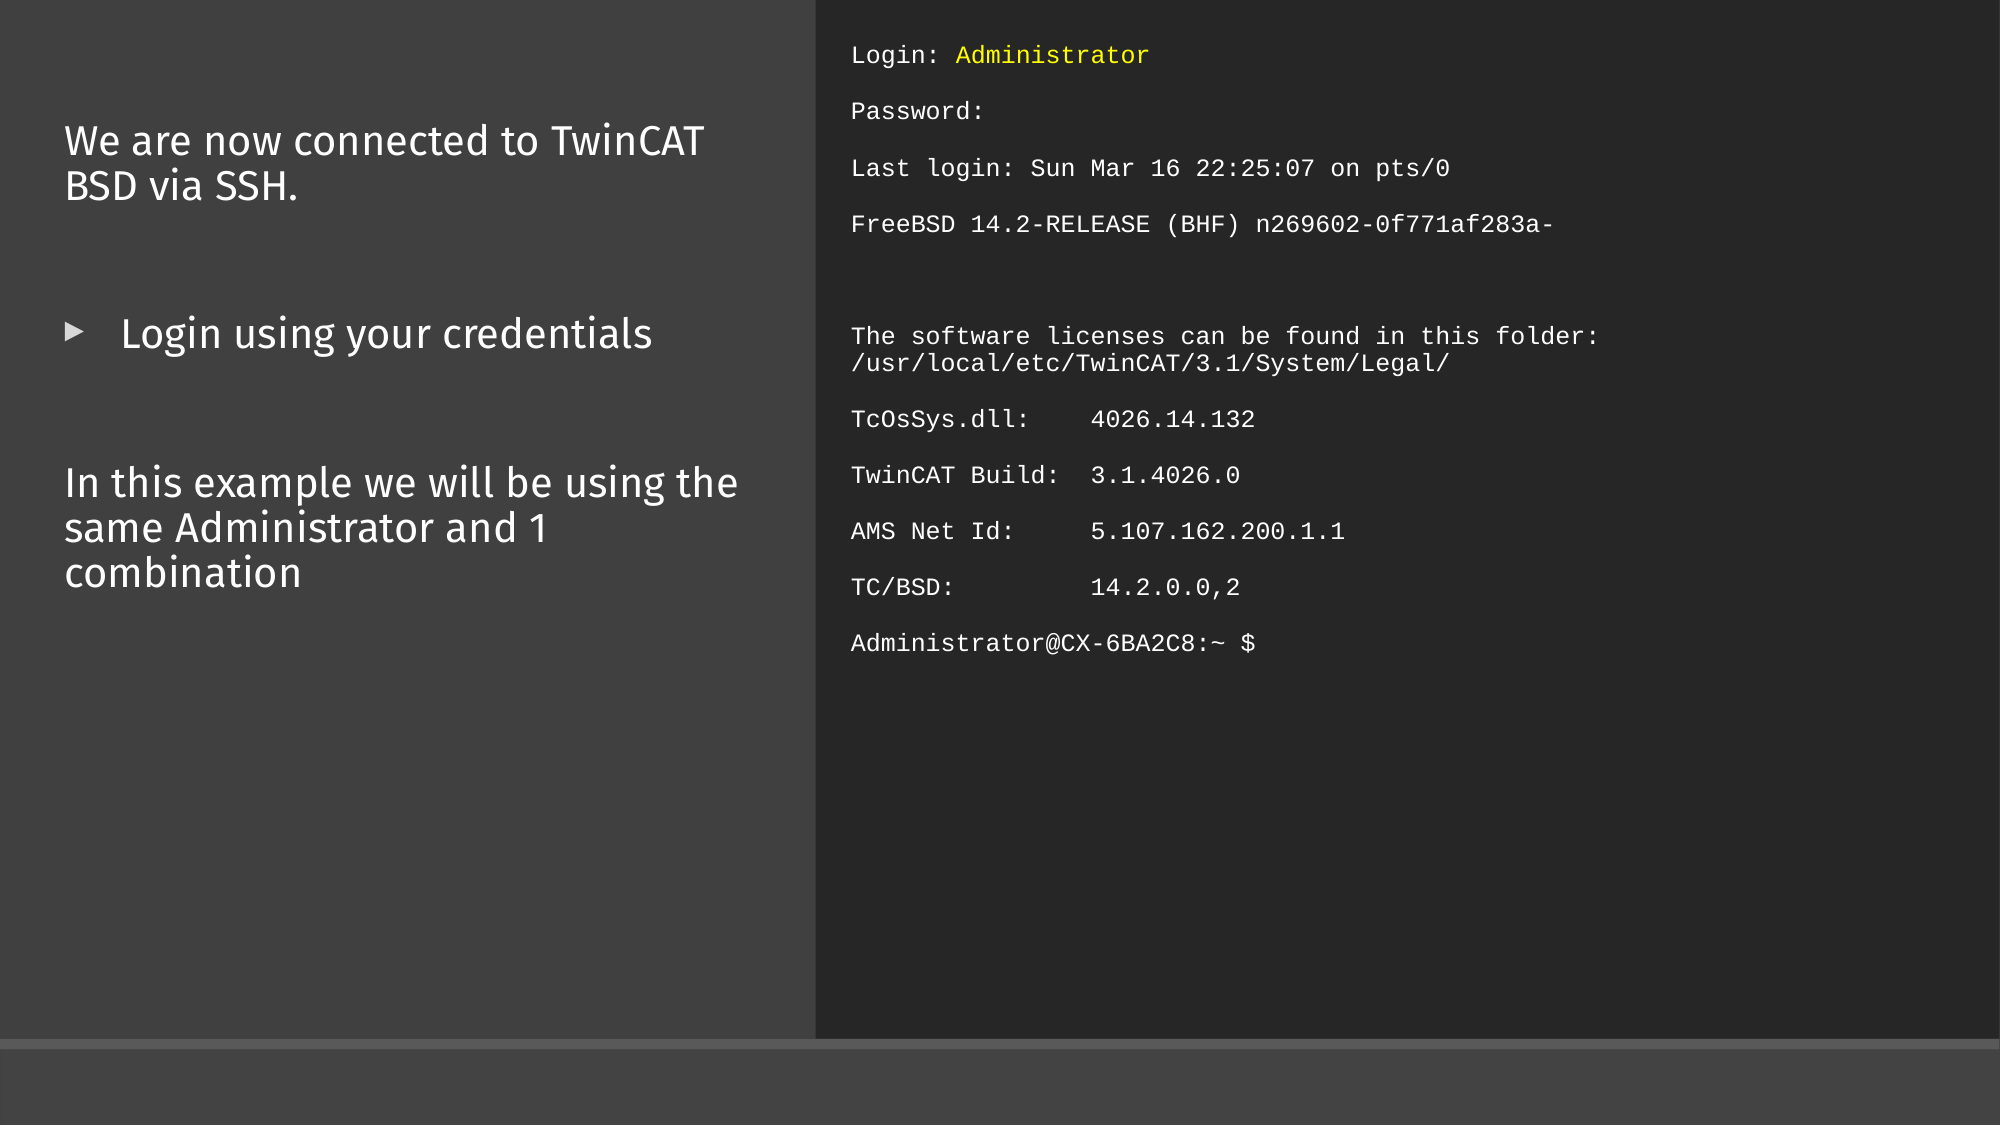

Login: Administrator
Password:
Last login: Sun Mar 16 22:25:07 on pts/0
FreeBSD 14.2-RELEASE (BHF) n269602-0f771af283a-

The software licenses can be found in this folder: /usr/local/etc/TwinCAT/3.1/System/Legal/
TcOsSys.dll:    4026.14.132
TwinCAT Build:  3.1.4026.0
AMS Net Id:     5.107.162.200.1.1
TC/BSD:         14.2.0.0,2
Administrator@CX-6BA2C8:~ $
We are now connected to TwinCAT BSD via SSH.

Login using your credentials

In this example we will be using the same Administrator and 1 combination